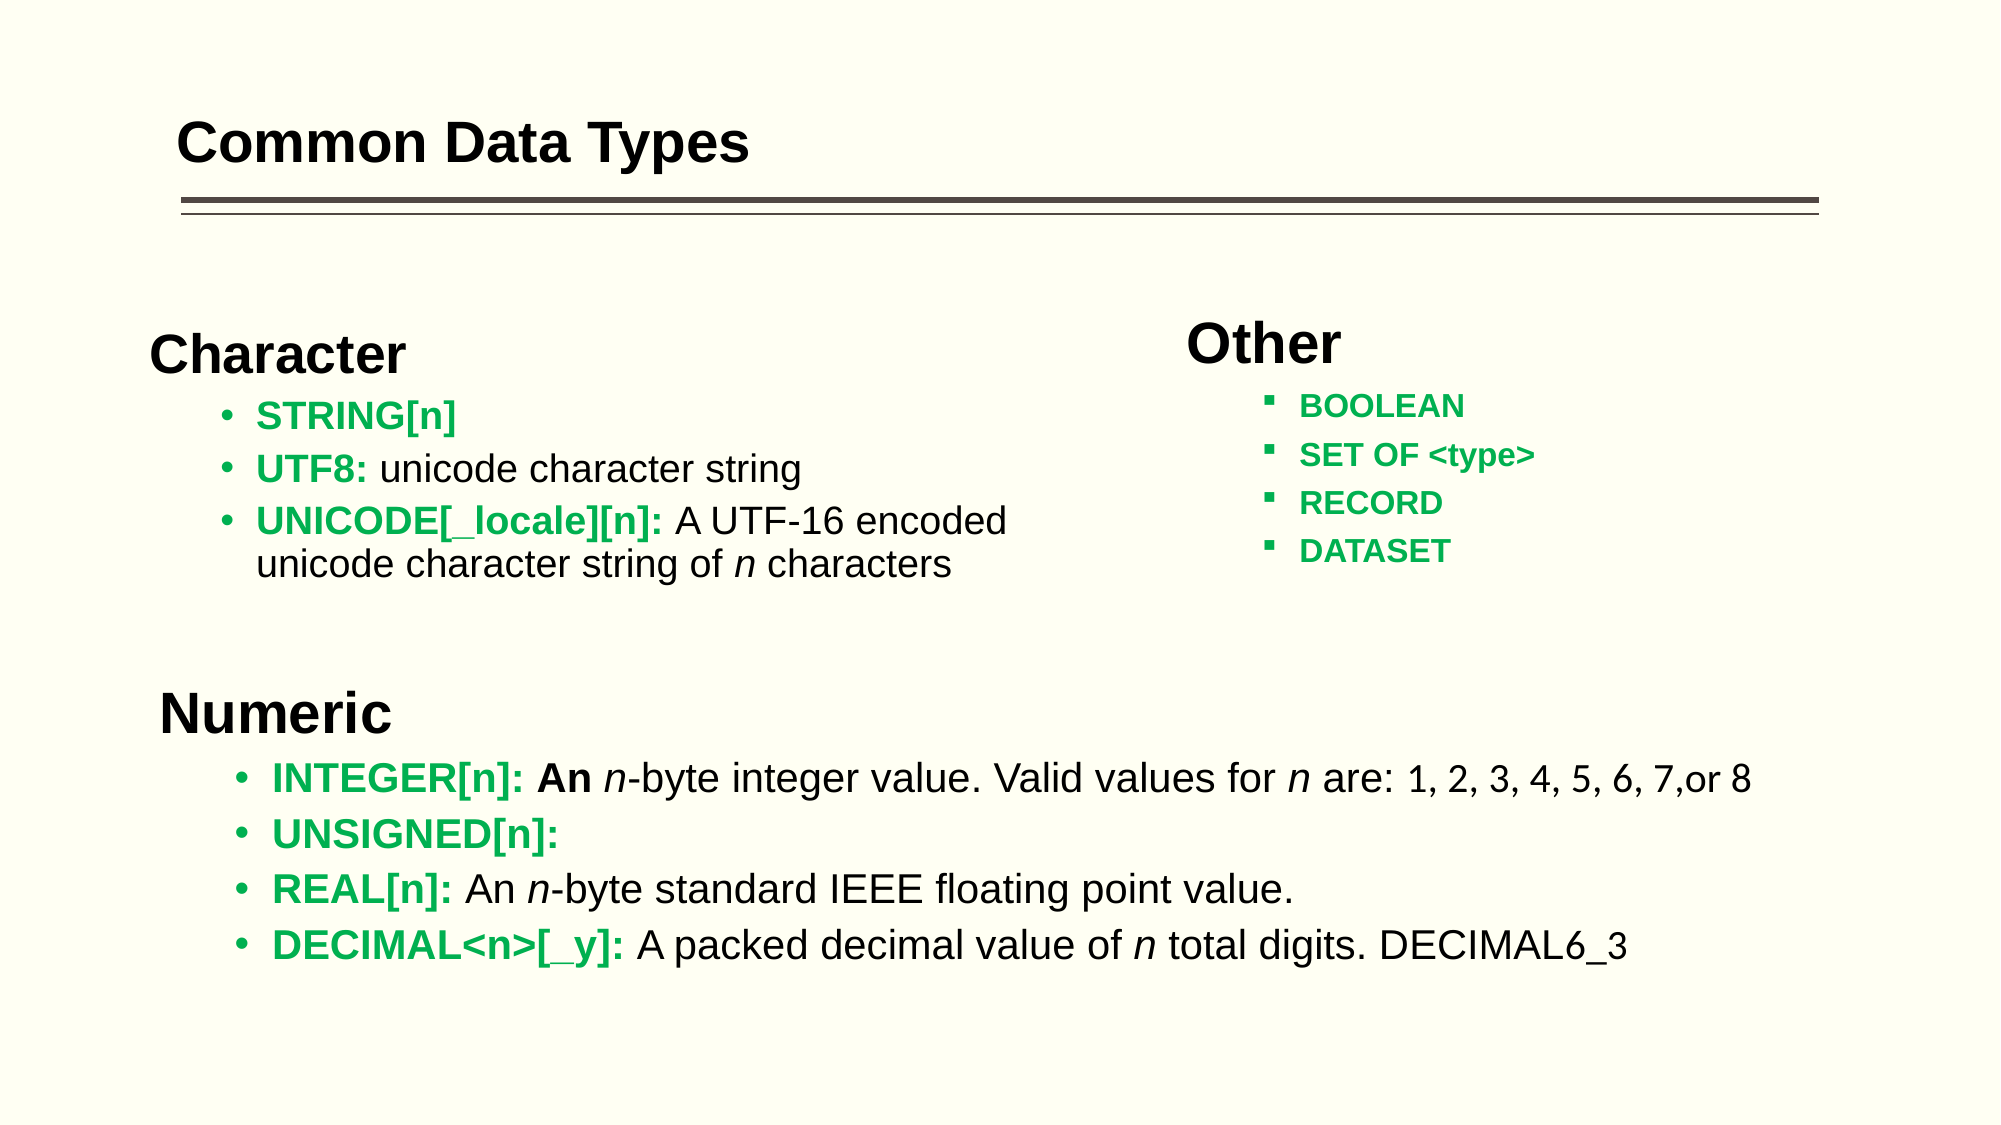

# Common Data Types
Other
BOOLEAN
SET OF <type>
RECORD
DATASET

Character
STRING[n]
UTF8: unicode character string
UNICODE[_locale][n]: A UTF-16 encoded unicode character string of n characters

Numeric
INTEGER[n]: An n-byte integer value. Valid values for n are: 1, 2, 3, 4, 5, 6, 7,or 8
UNSIGNED[n]:
REAL[n]: An n-byte standard IEEE floating point value.
DECIMAL<n>[_y]: A packed decimal value of n total digits. DECIMAL6_3